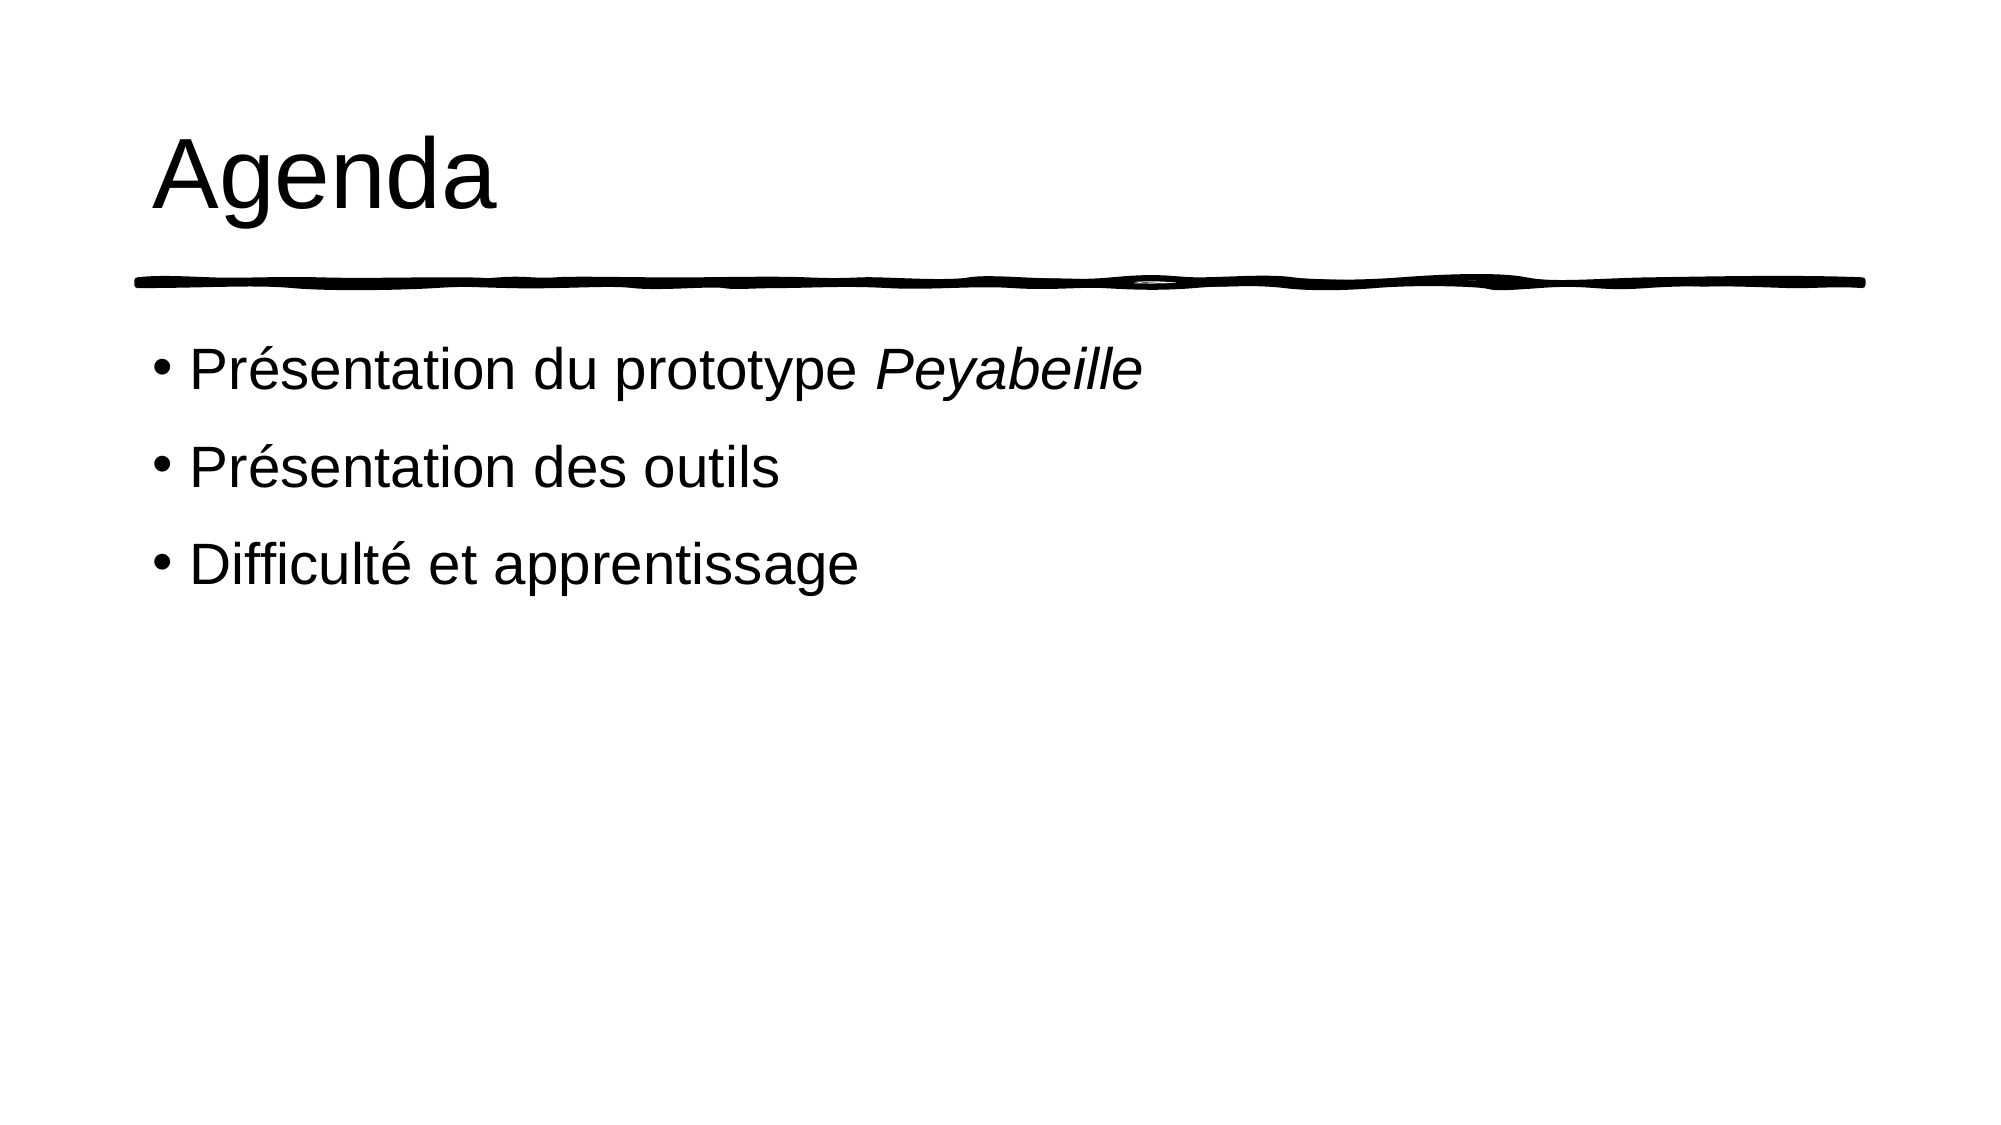

# Agenda
Présentation du prototype Peyabeille
Présentation des outils
Difficulté et apprentissage